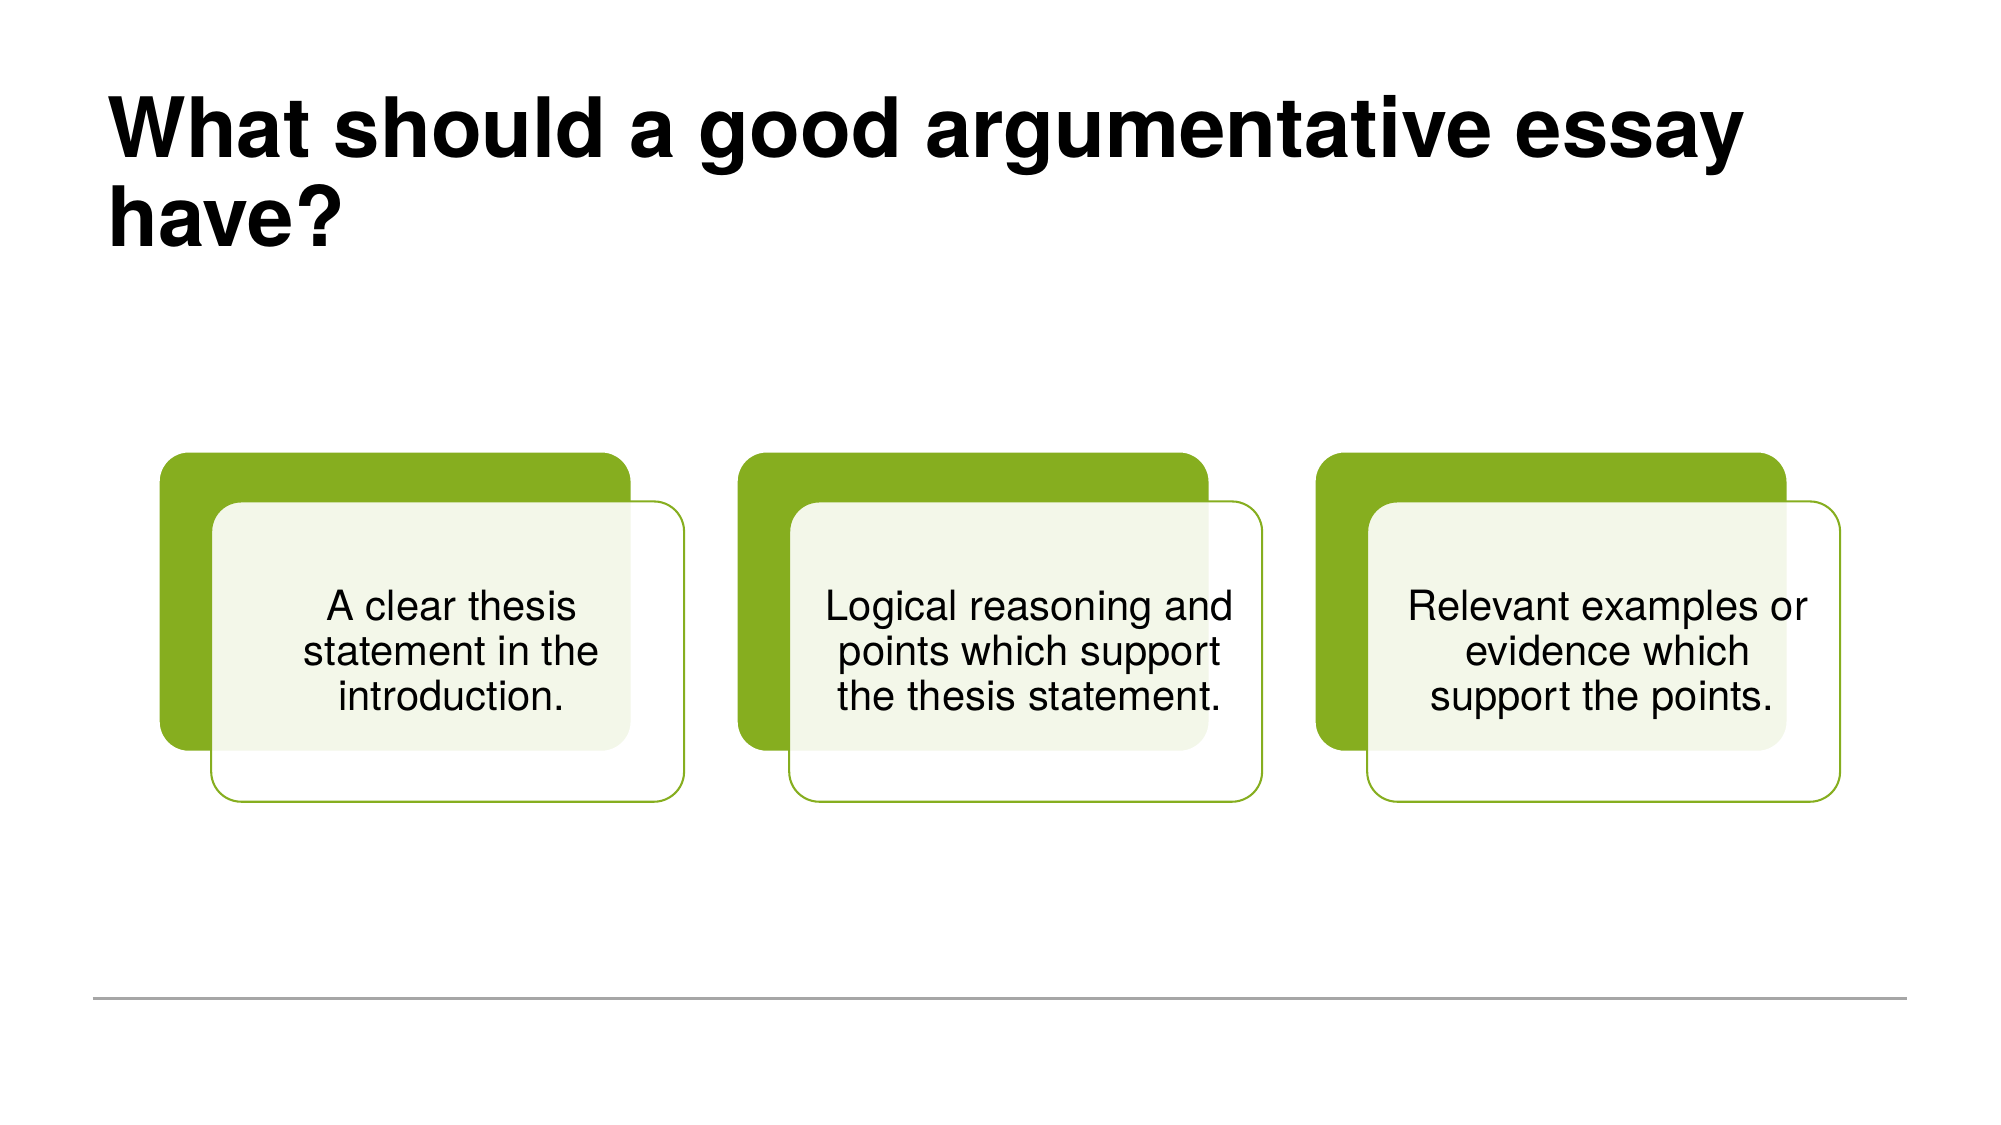

# What should a good argumentative essay have?
A clear thesis statement in the introduction.
Logical reasoning and points which support the thesis statement.
Relevant examples or evidence which support the points.